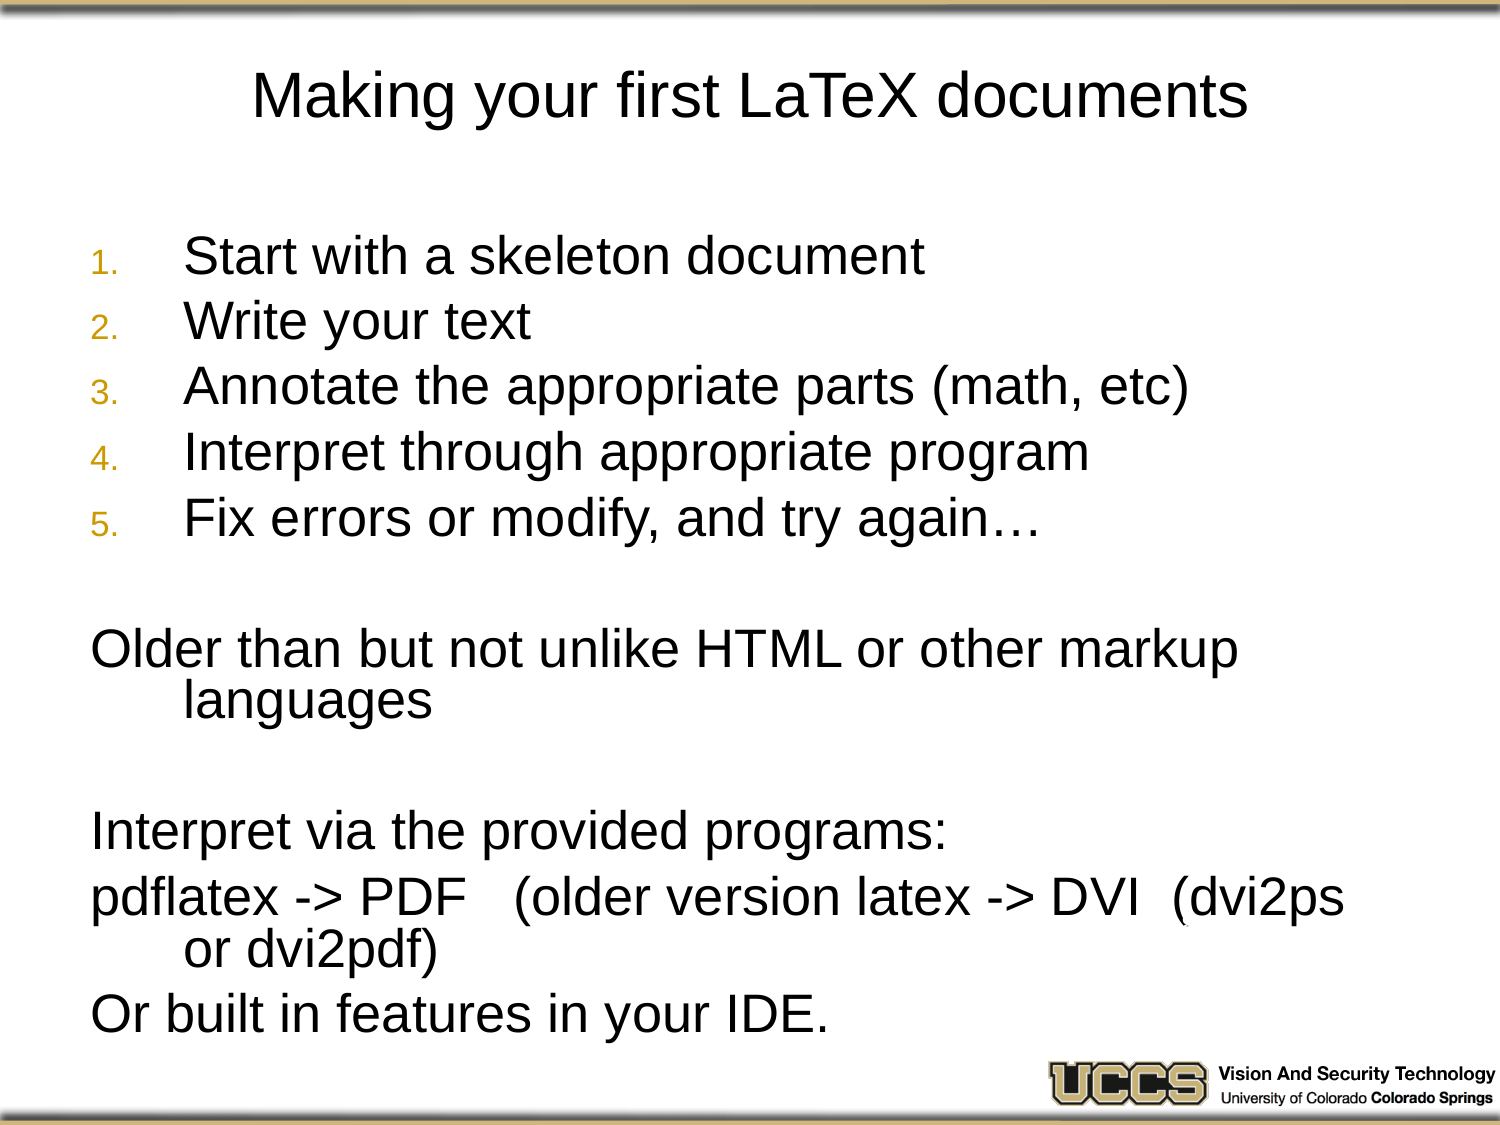

# Making your first LaTeX documents
Start with a skeleton document
Write your text
Annotate the appropriate parts (math, etc)
Interpret through appropriate program
Fix errors or modify, and try again…

Older than but not unlike HTML or other markup languages

Interpret via the provided programs:
pdflatex -> PDF   (older version latex -> DVI  (dvi2ps or dvi2pdf)
Or built in features in your IDE.
18